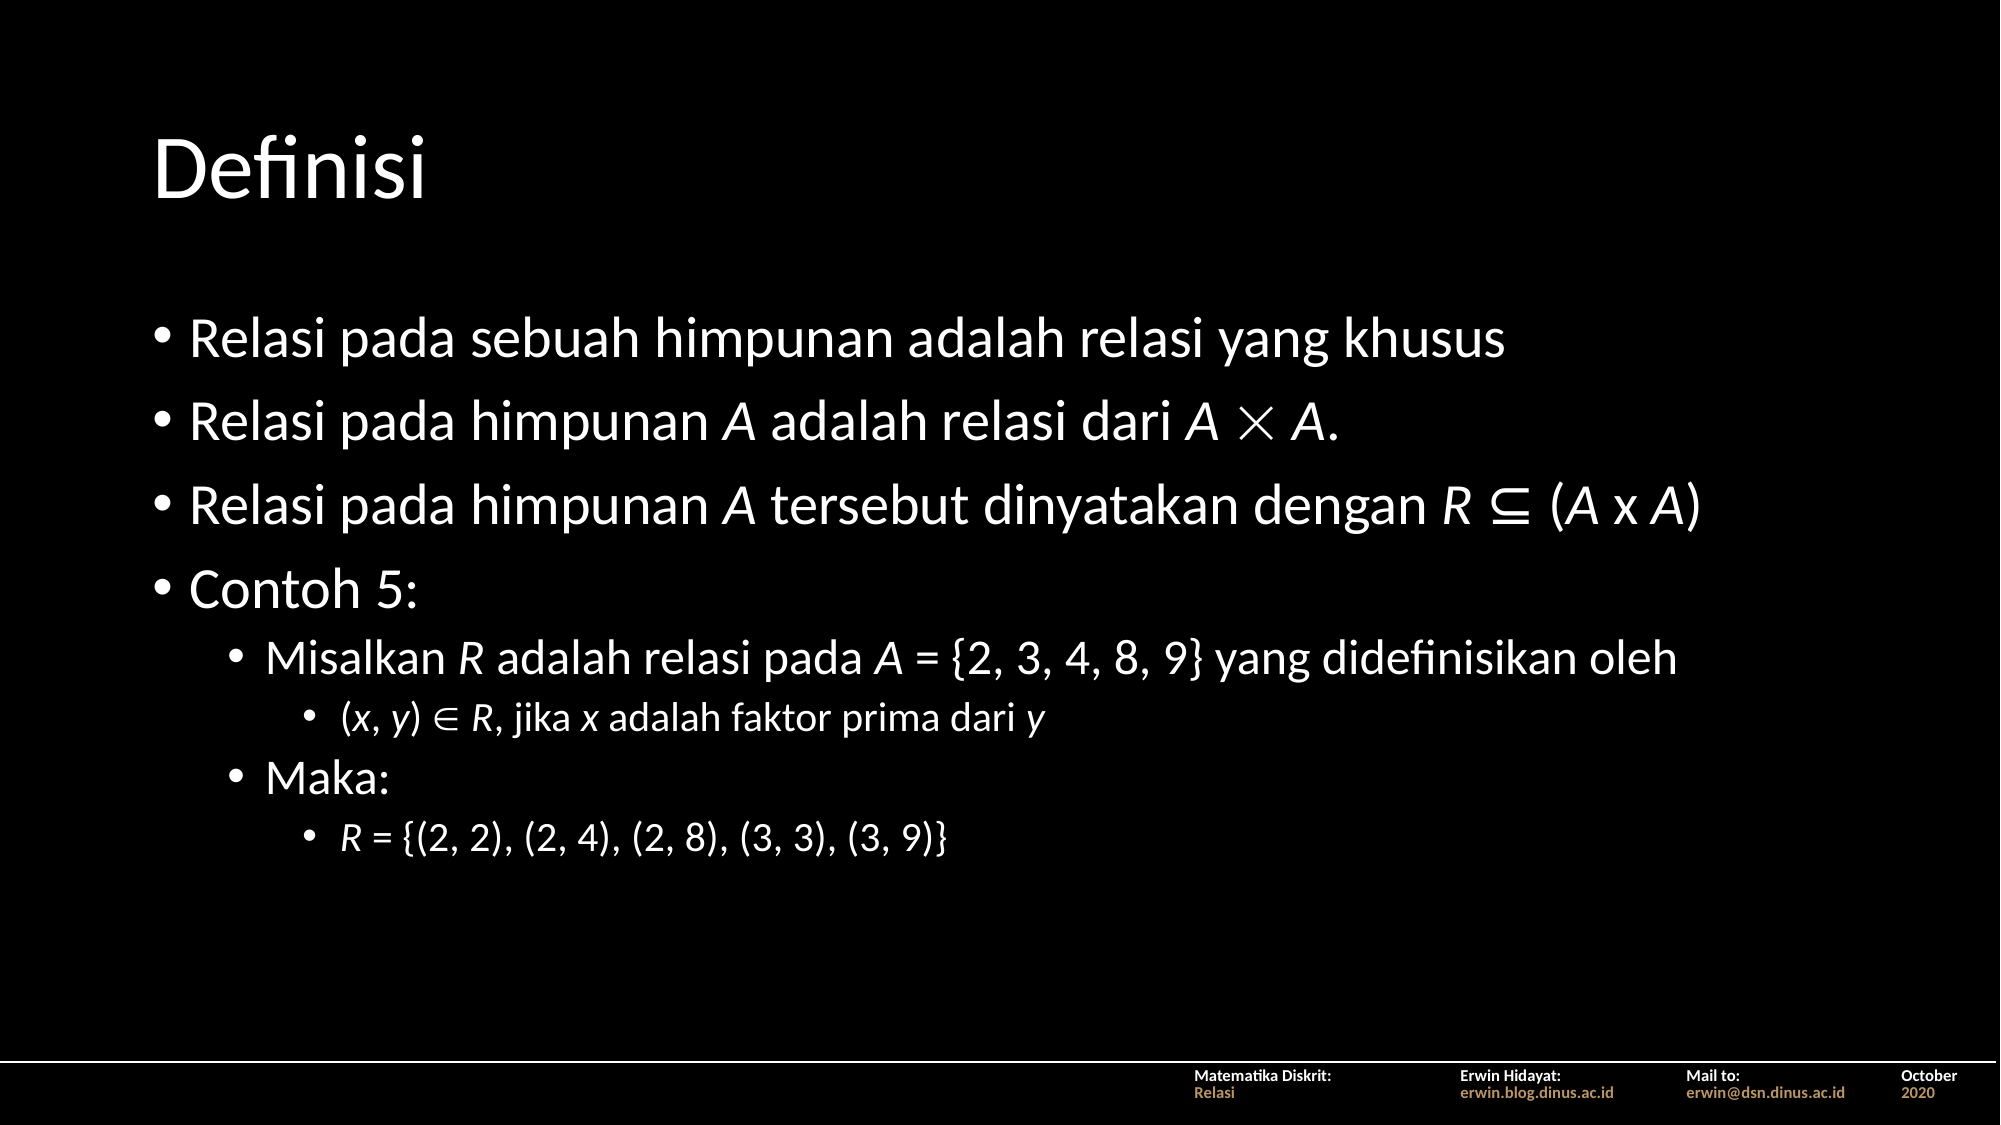

# Definisi
Relasi pada sebuah himpunan adalah relasi yang khusus
Relasi pada himpunan A adalah relasi dari A × A.
Relasi pada himpunan A tersebut dinyatakan dengan R ⊆ (A x A)
Contoh 5:
Misalkan R adalah relasi pada A = {2, 3, 4, 8, 9} yang didefinisikan oleh
(x, y) ∈ R, jika x adalah faktor prima dari y
Maka:
R = {(2, 2), (2, 4), (2, 8), (3, 3), (3, 9)}